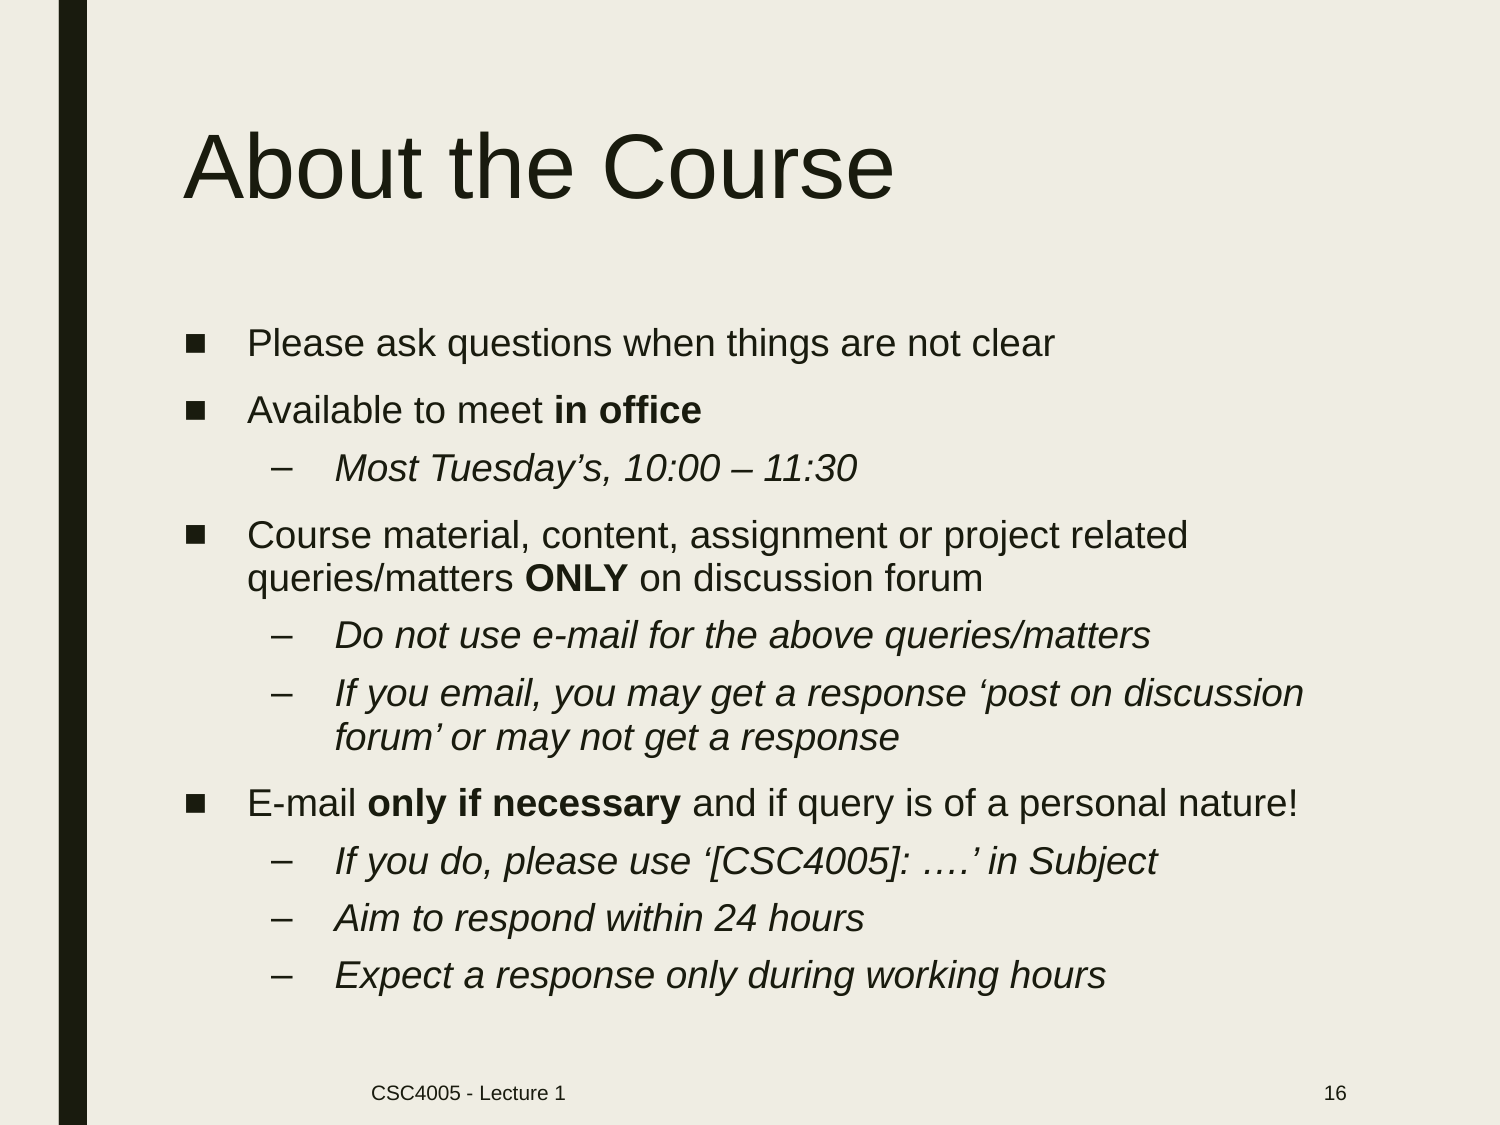

# About the Course
Please ask questions when things are not clear
Available to meet in office
Most Tuesday’s, 10:00 – 11:30
Course material, content, assignment or project related queries/matters ONLY on discussion forum
Do not use e-mail for the above queries/matters
If you email, you may get a response ‘post on discussion forum’ or may not get a response
E-mail only if necessary and if query is of a personal nature!
If you do, please use ‘[CSC4005]: ….’ in Subject
Aim to respond within 24 hours
Expect a response only during working hours

CSC4005 - Lecture 1
16